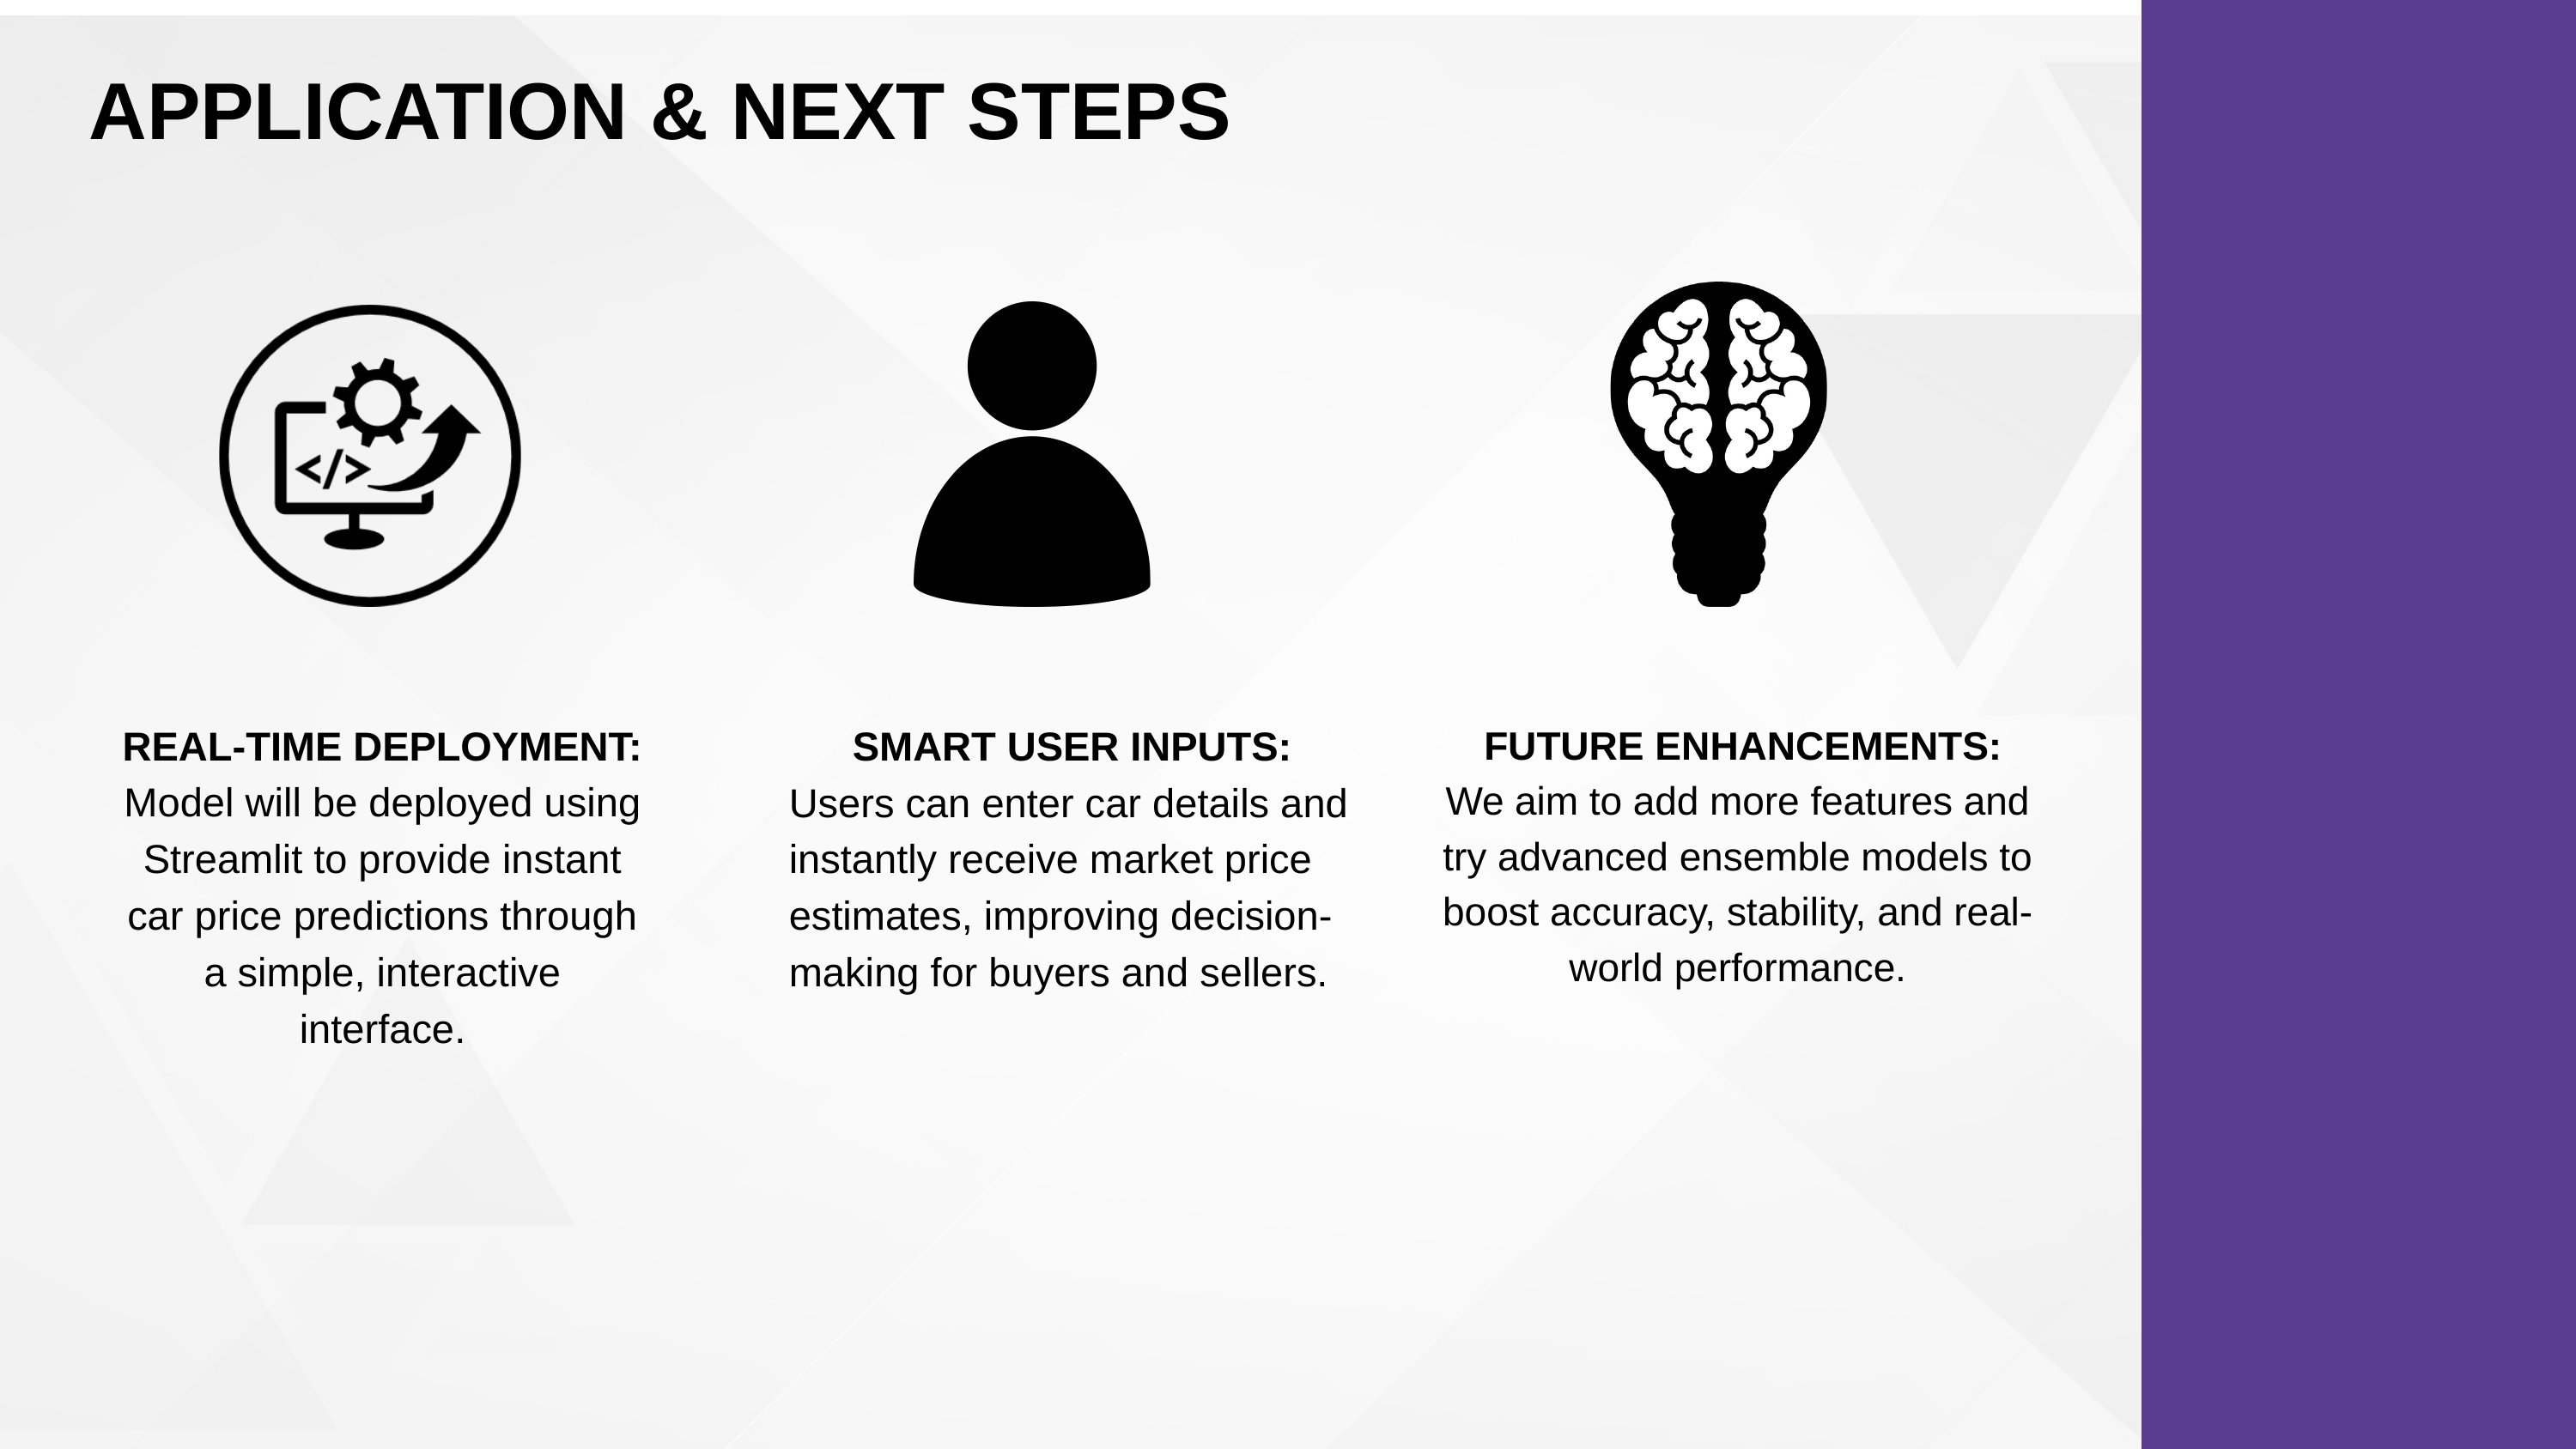

APPLICATION & NEXT STEPS

REAL-TIME DEPLOYMENT:
Model will be deployed using Streamlit to provide instant car price predictions through a simple, interactive interface.
SMART USER INPUTS:
Users can enter car details and instantly receive market price estimates, improving decision-making for buyers and sellers.

 FUTURE ENHANCEMENTS:
We aim to add more features and try advanced ensemble models to boost accuracy, stability, and real-world performance.